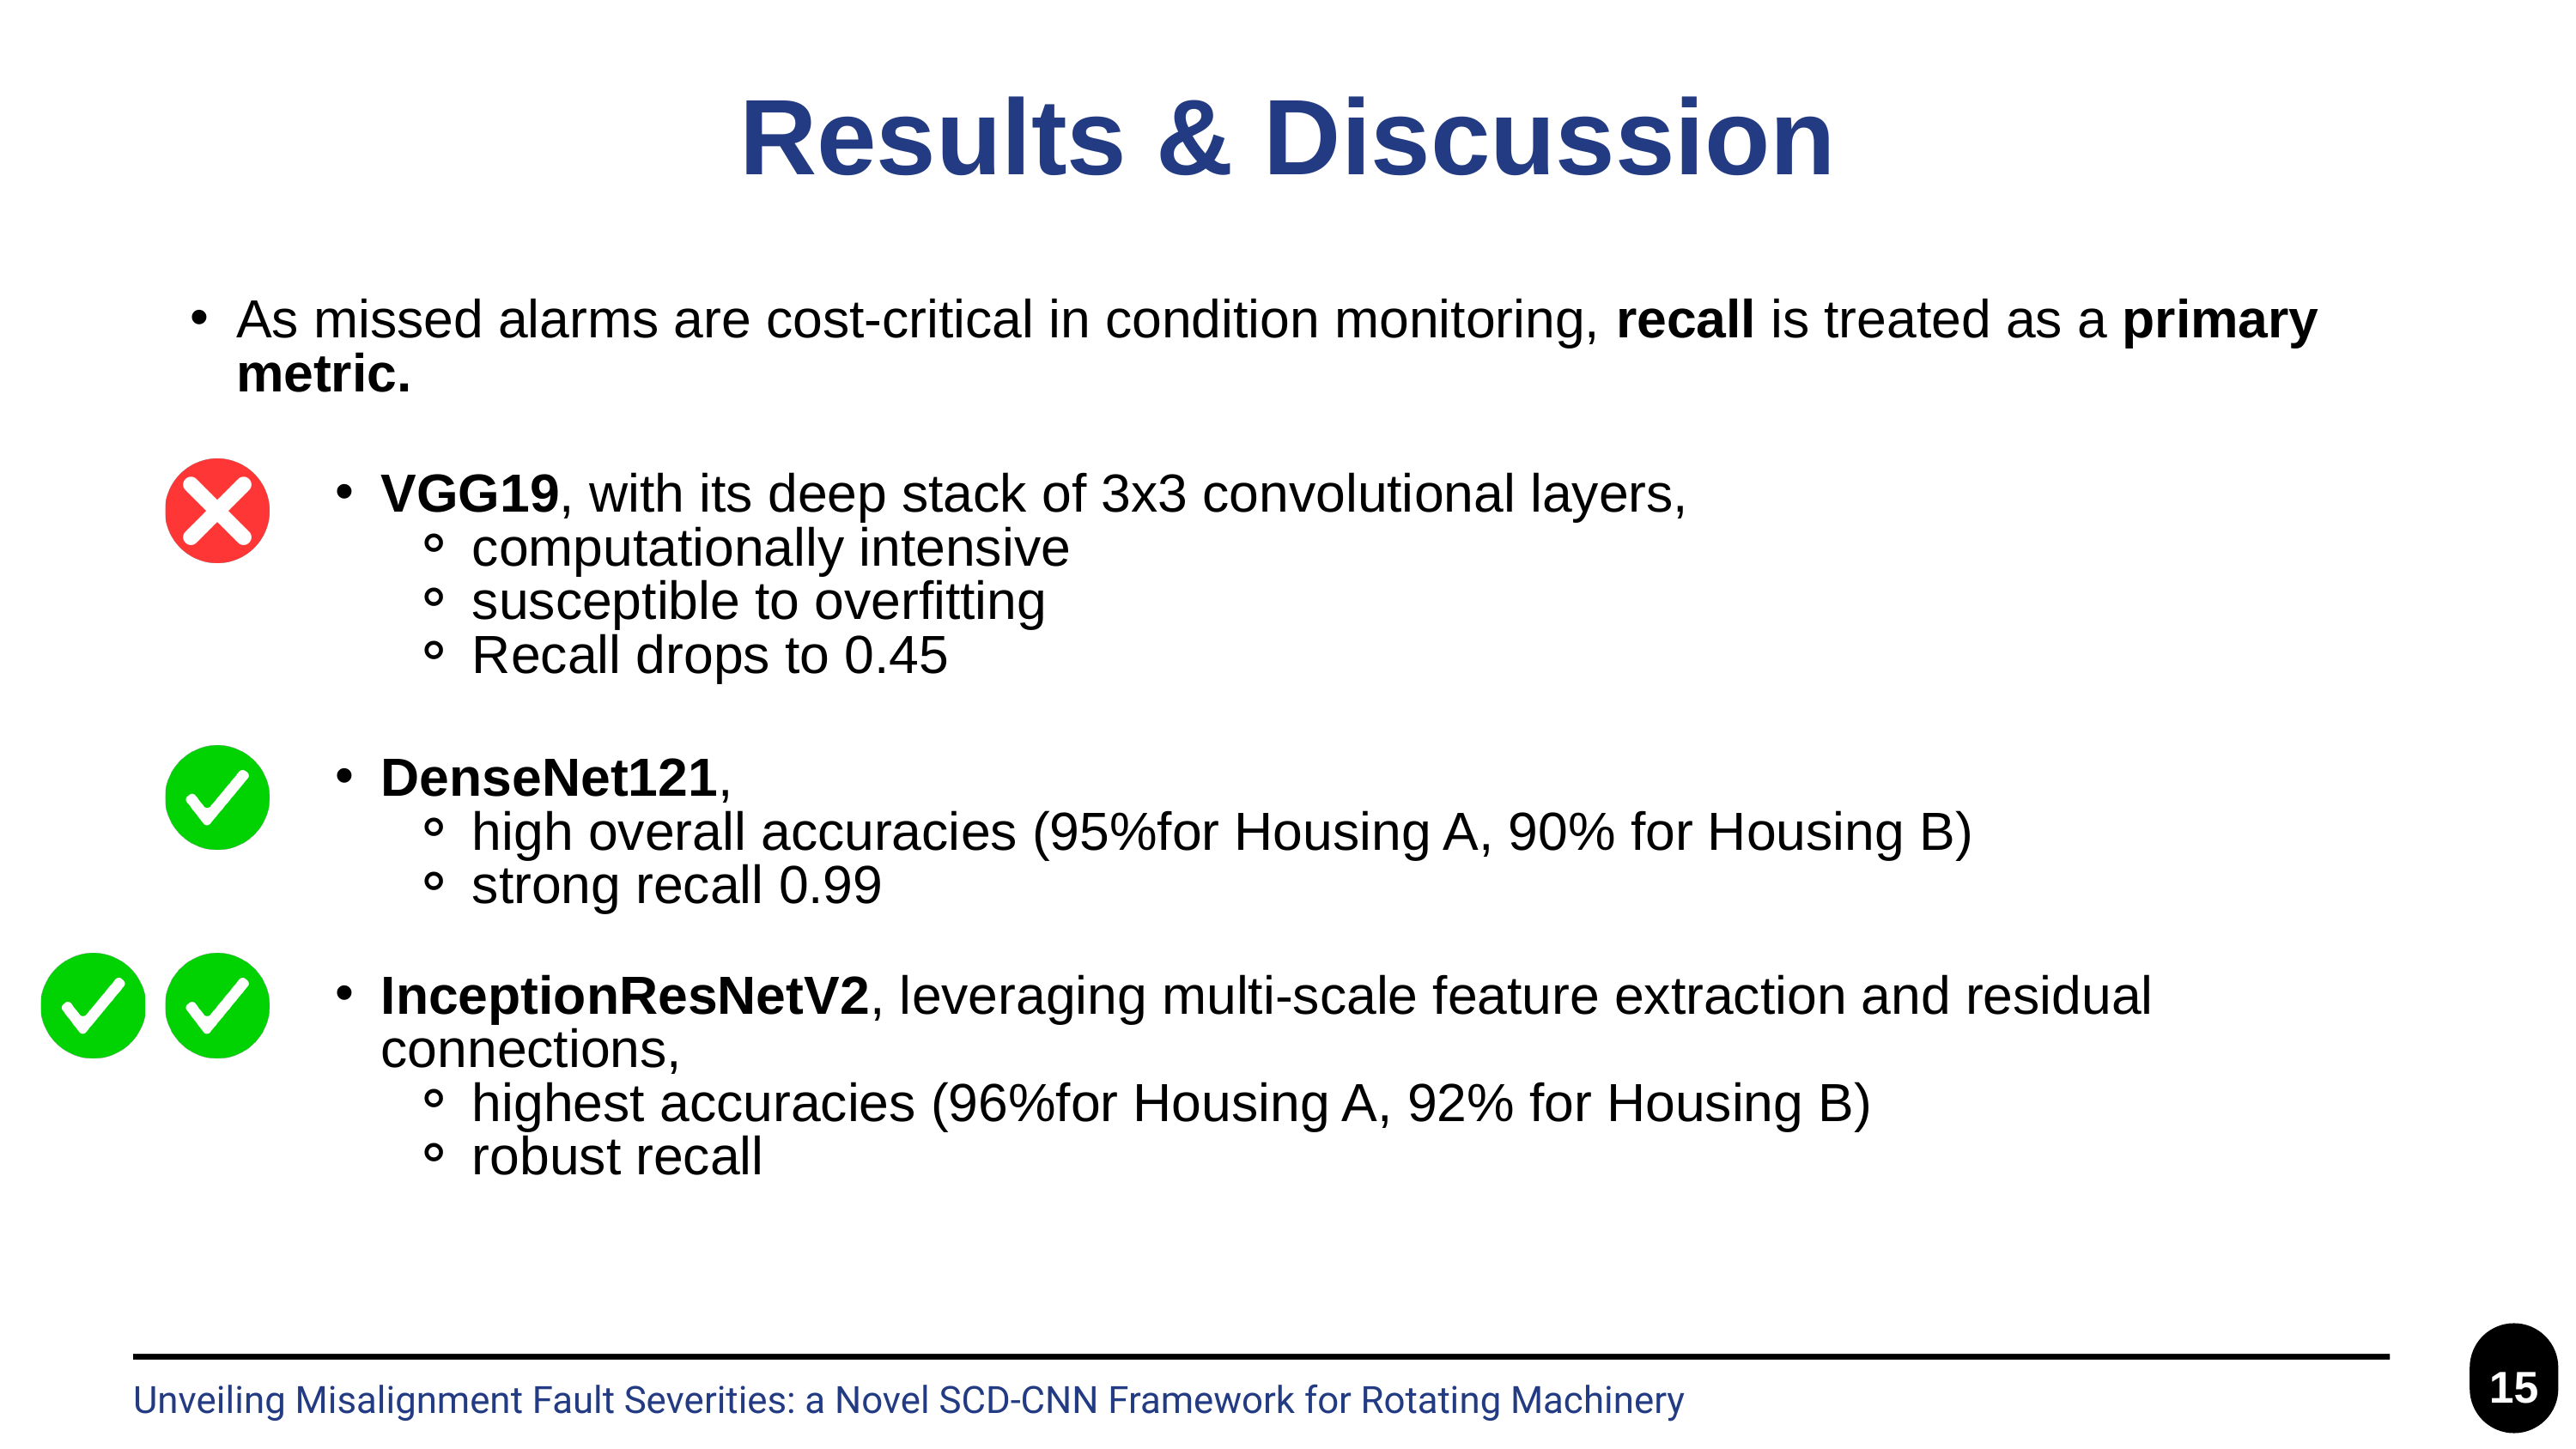

Results & Discussion
As missed alarms are cost-critical in condition monitoring, recall is treated as a primary metric.

VGG19, with its deep stack of 3x3 convolutional layers,
computationally intensive
susceptible to overfitting
Recall drops to 0.45

DenseNet121,
high overall accuracies (95%for Housing A, 90% for Housing B)
strong recall 0.99

InceptionResNetV2, leveraging multi-scale feature extraction and residual connections,
highest accuracies (96%for Housing A, 92% for Housing B)
robust recall

15

Unveiling Misalignment Fault Severities: a Novel SCD-CNN Framework for Rotating Machinery